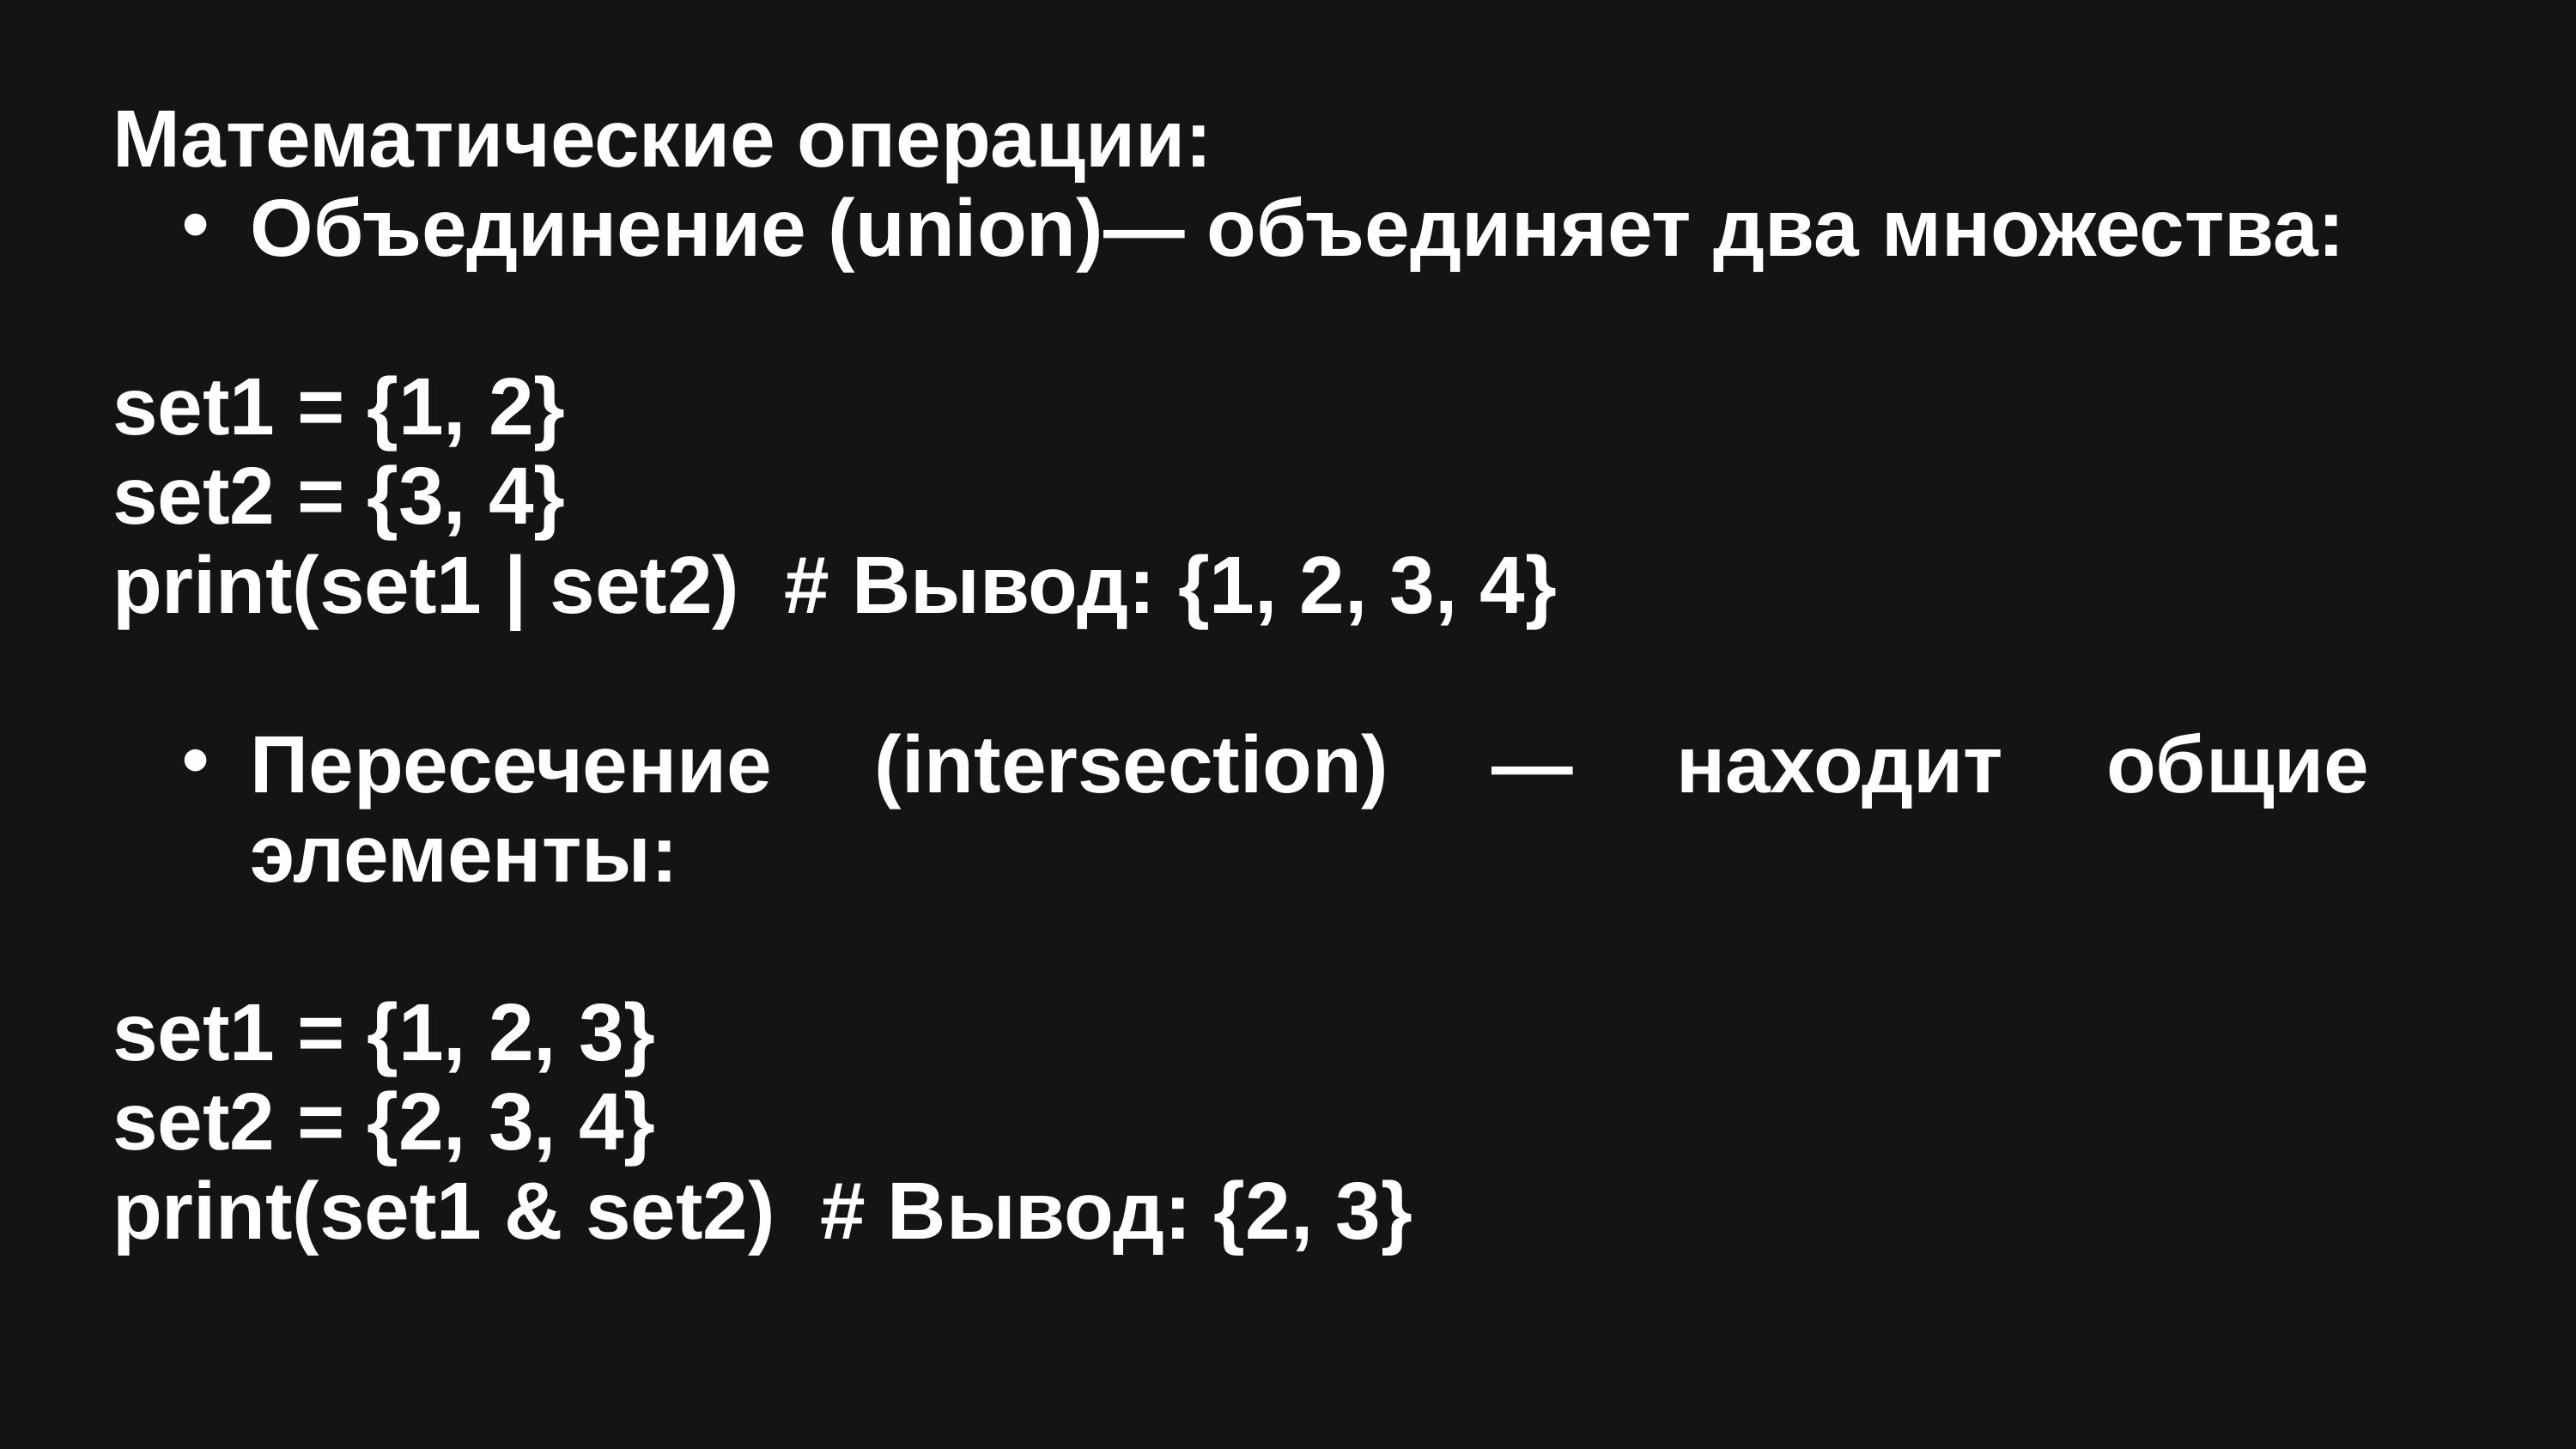

Математические операции:
Объединение (union)— объединяет два множества:

set1 = {1, 2}
set2 = {3, 4}
print(set1 | set2)  # Вывод: {1, 2, 3, 4}

Пересечение (intersection) — находит общие элементы:

set1 = {1, 2, 3}
set2 = {2, 3, 4}
print(set1 & set2)  # Вывод: {2, 3}